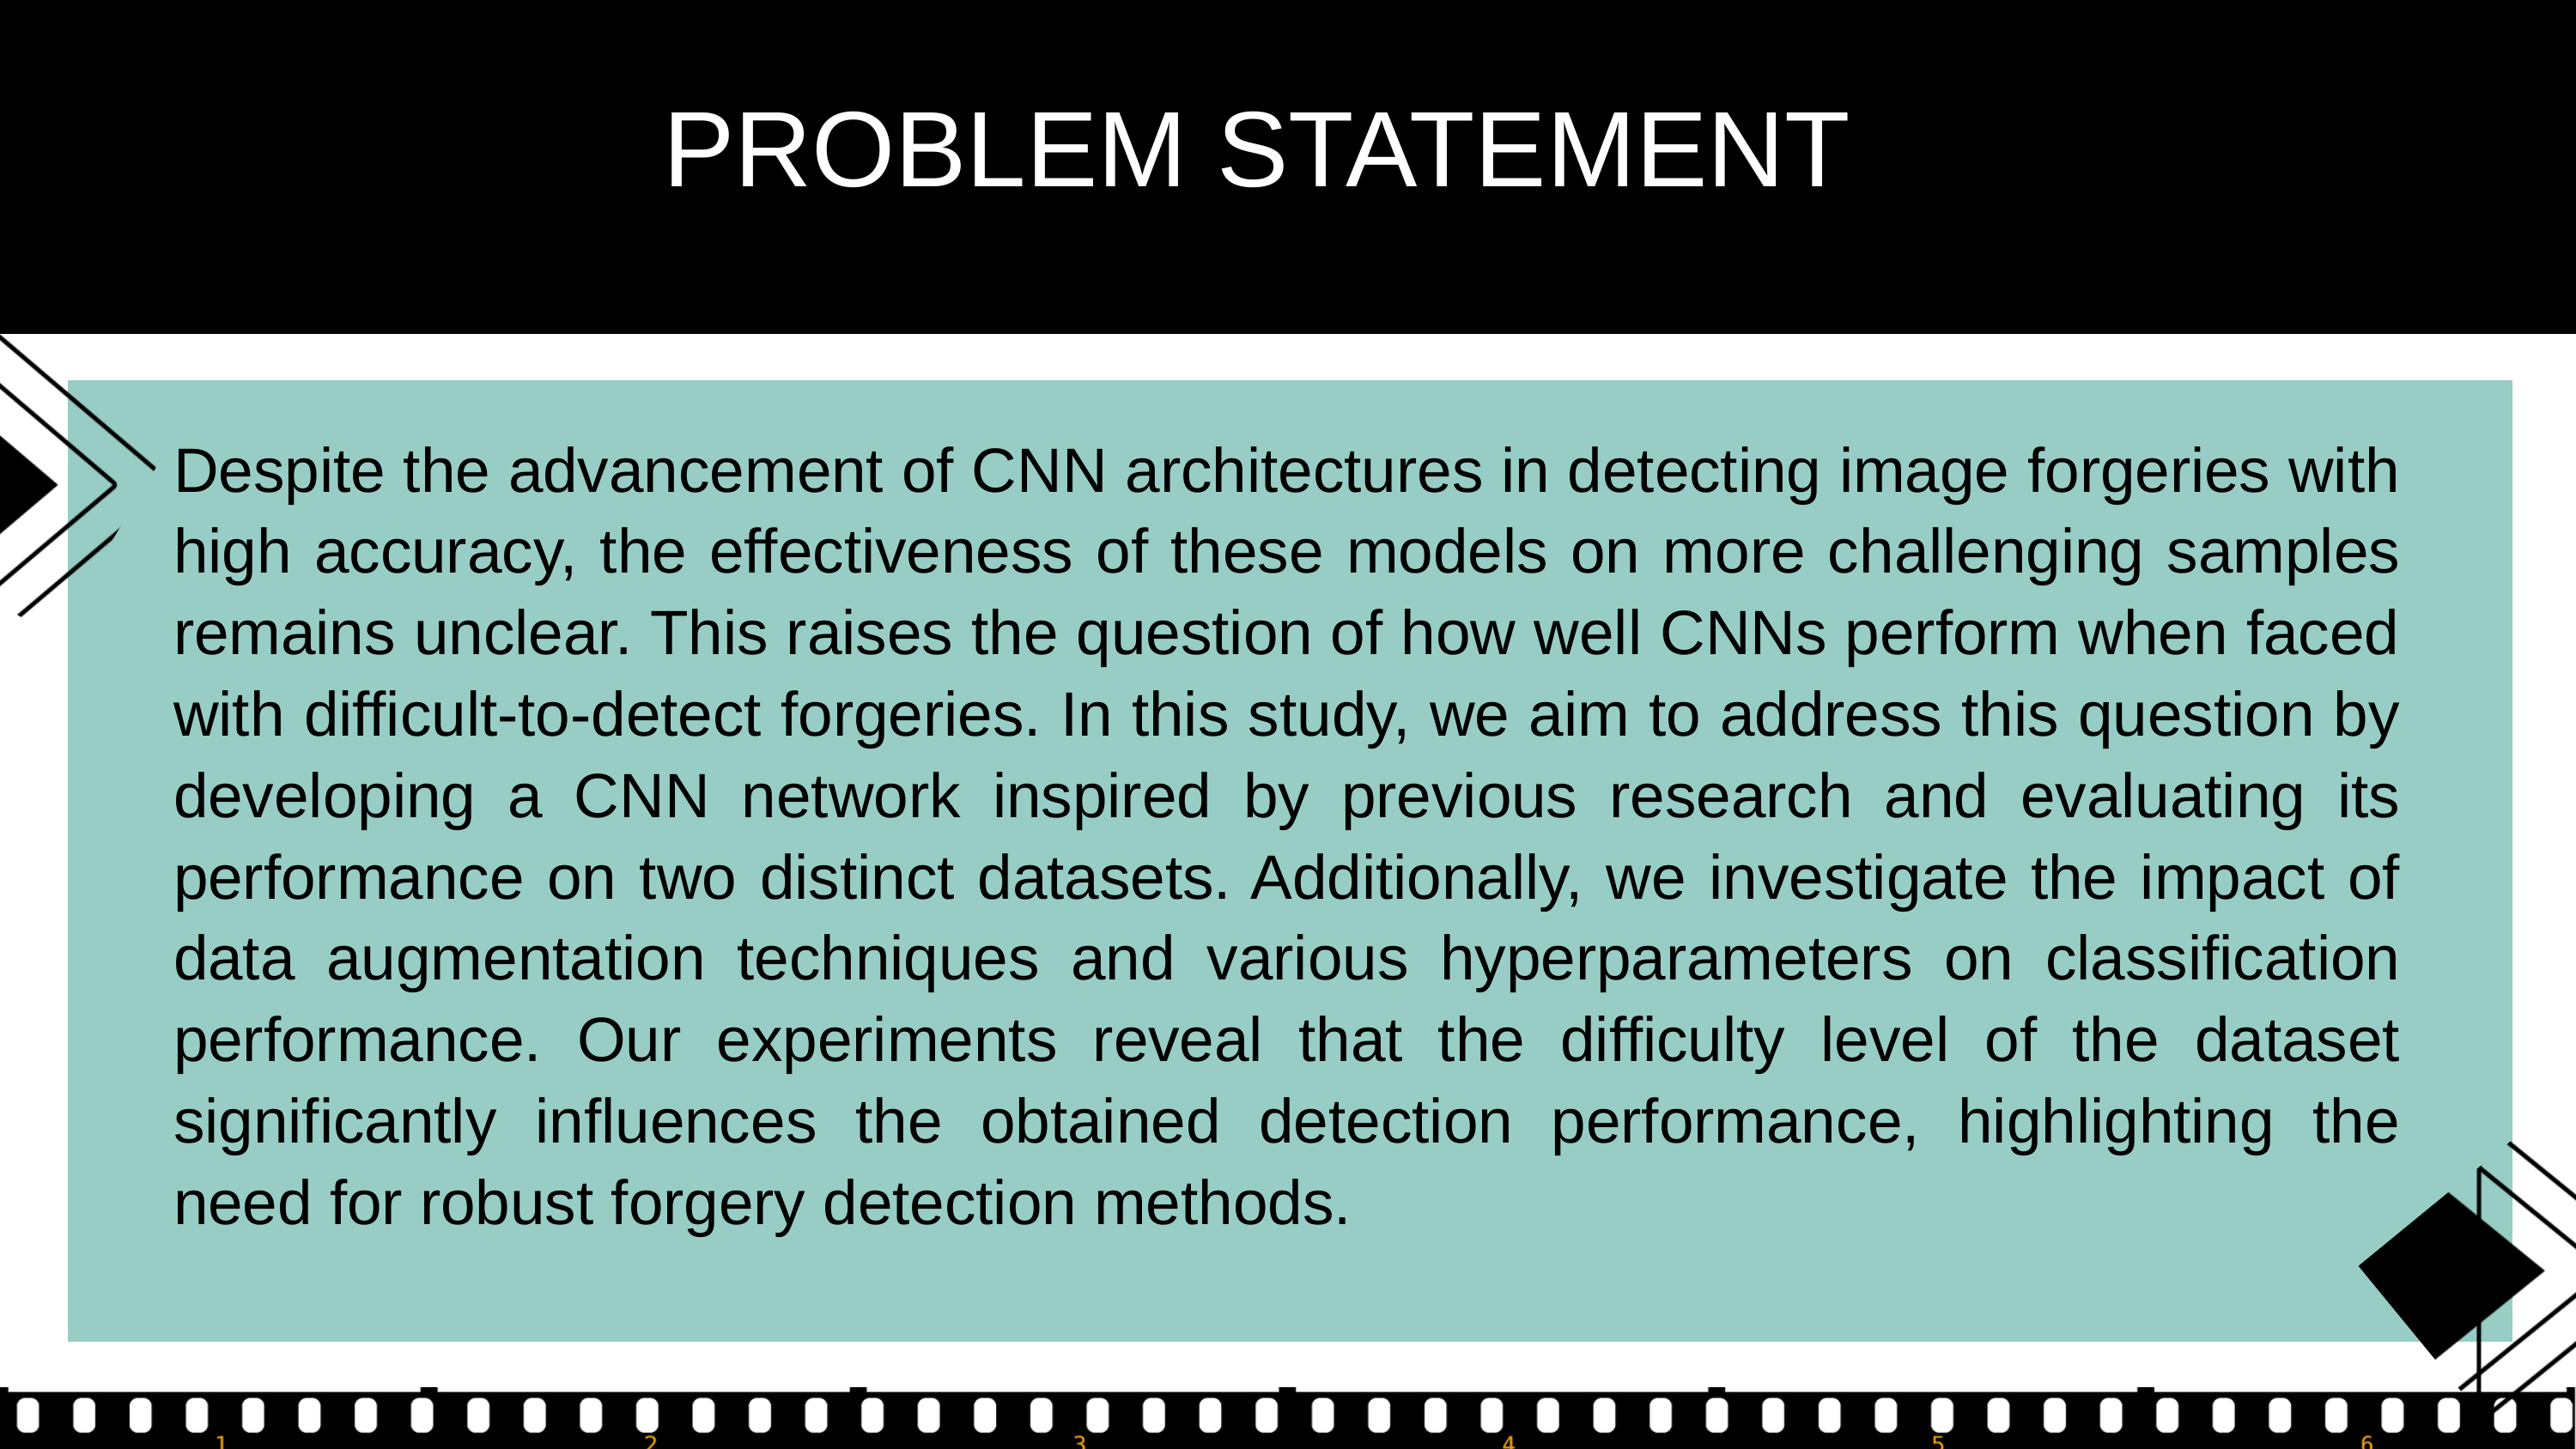

PROBLEM STATEMENT

Despite the advancement of CNN architectures in detecting image forgeries with high accuracy, the effectiveness of these models on more challenging samples remains unclear. This raises the question of how well CNNs perform when faced with difficult-to-detect forgeries. In this study, we aim to address this question by developing a CNN network inspired by previous research and evaluating its performance on two distinct datasets. Additionally, we investigate the impact of data augmentation techniques and various hyperparameters on classification performance. Our experiments reveal that the difficulty level of the dataset significantly influences the obtained detection performance, highlighting the need for robust forgery detection methods.